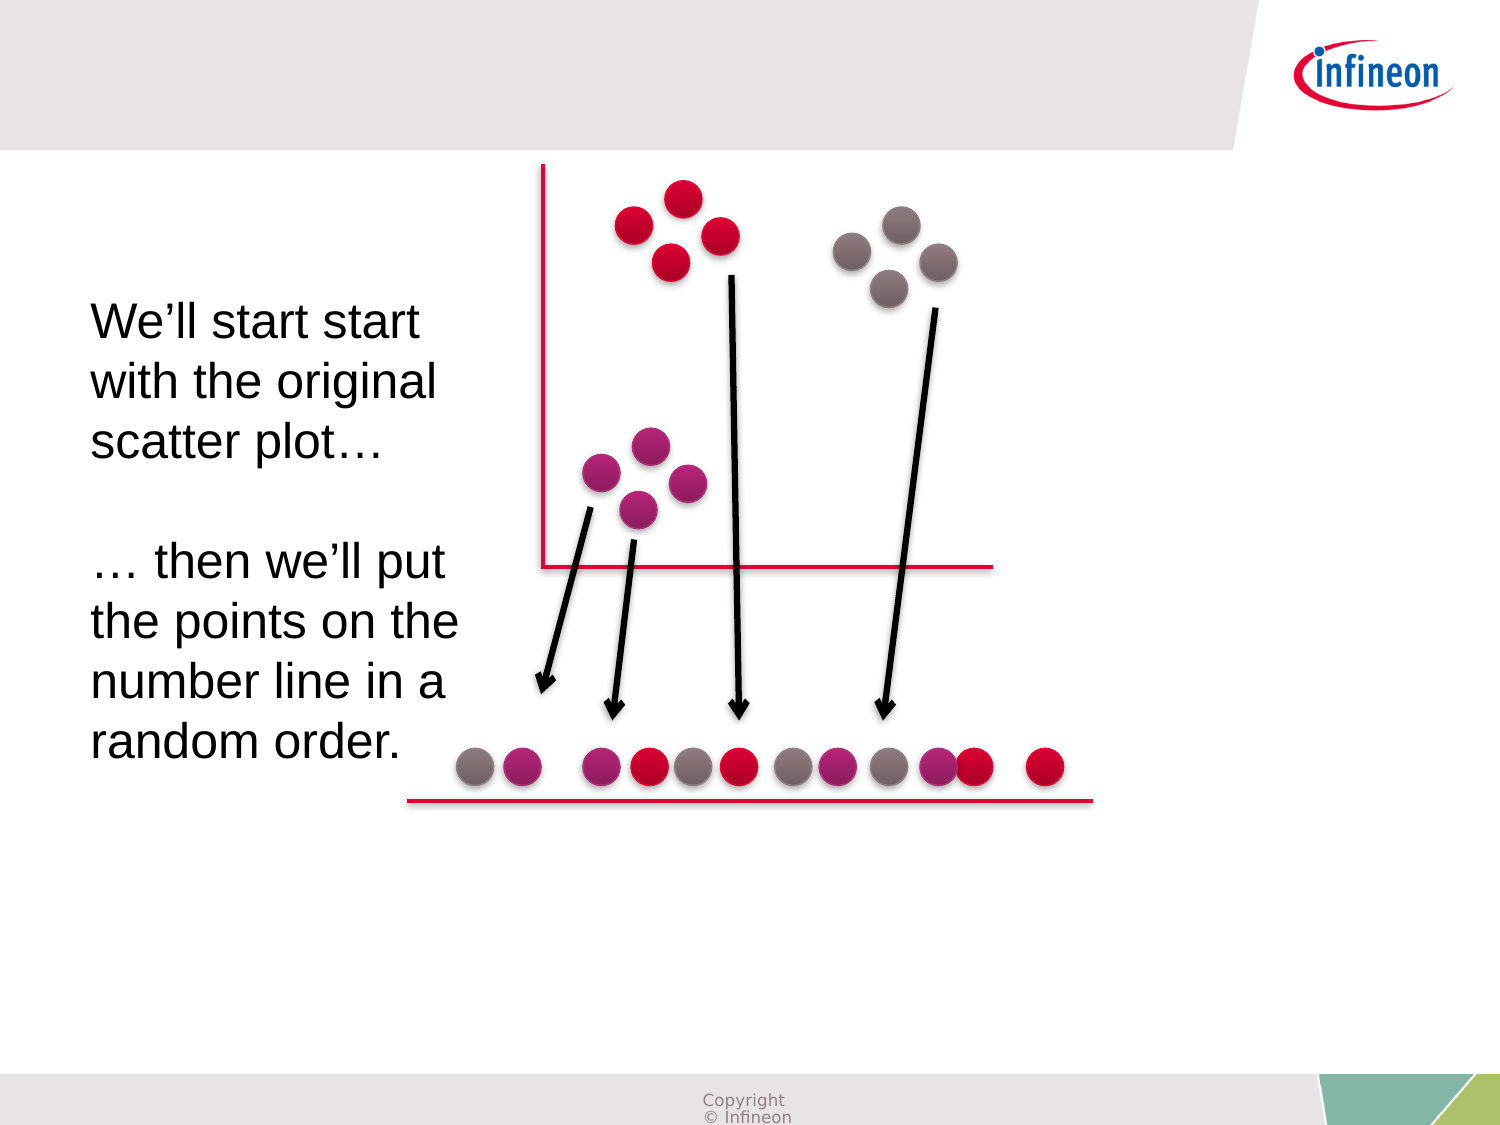

We’ll start start with the original scatter plot…

… then we’ll put the points on the number line in a random order.

Copyright © Infineon Technologies AG 2019. All rights reserved.